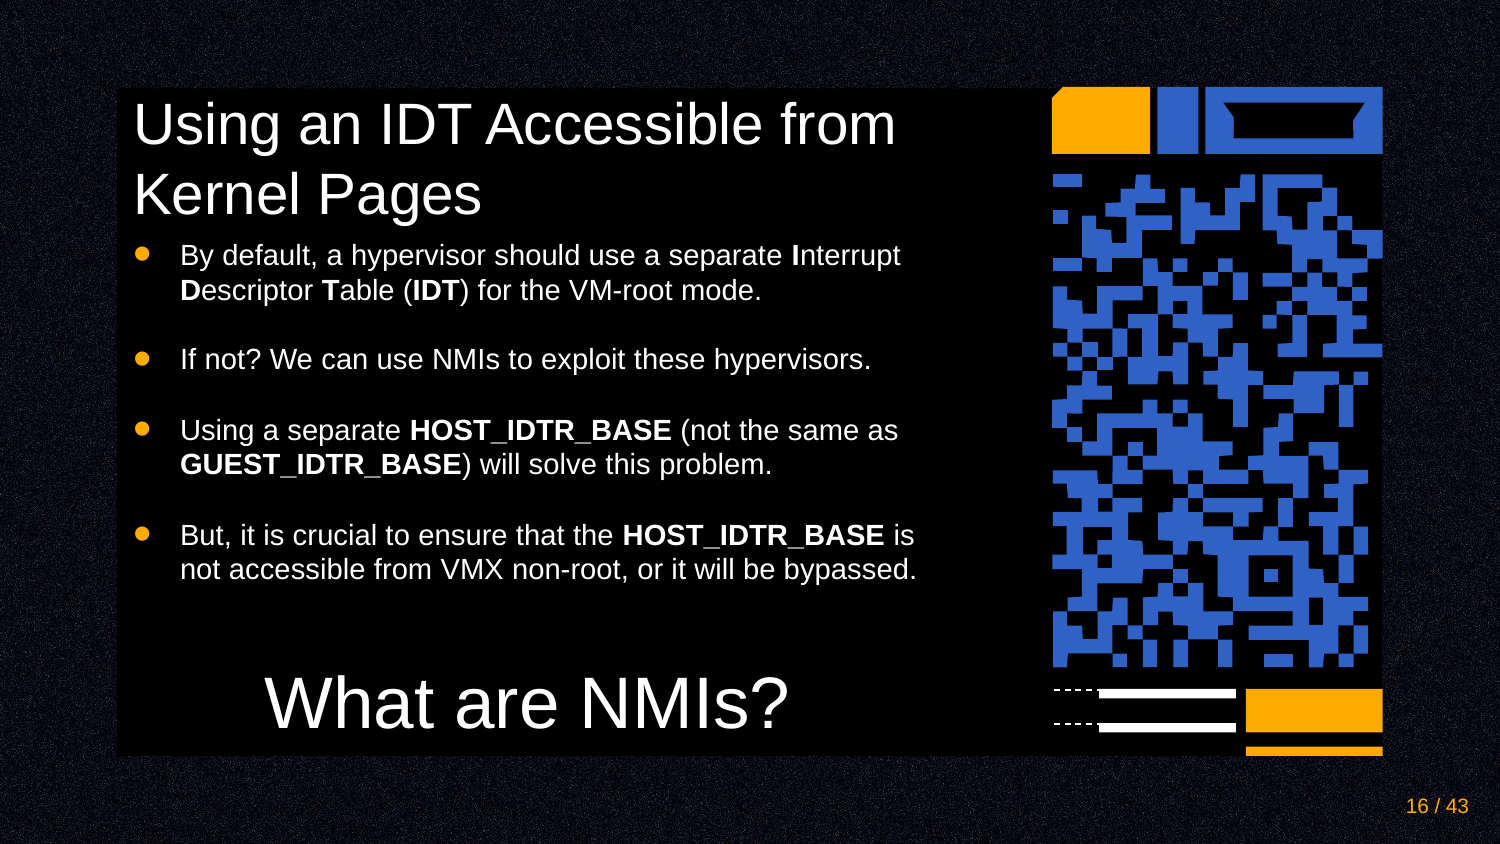

# Using an IDT Accessible from Kernel Pages
By default, a hypervisor should use a separate Interrupt Descriptor Table (IDT) for the VM-root mode.

If not? We can use NMIs to exploit these hypervisors.

Using a separate HOST_IDTR_BASE (not the same as GUEST_IDTR_BASE) will solve this problem.

But, it is crucial to ensure that the HOST_IDTR_BASE is not accessible from VMX non-root, or it will be bypassed.

What are NMIs?
16 / 43